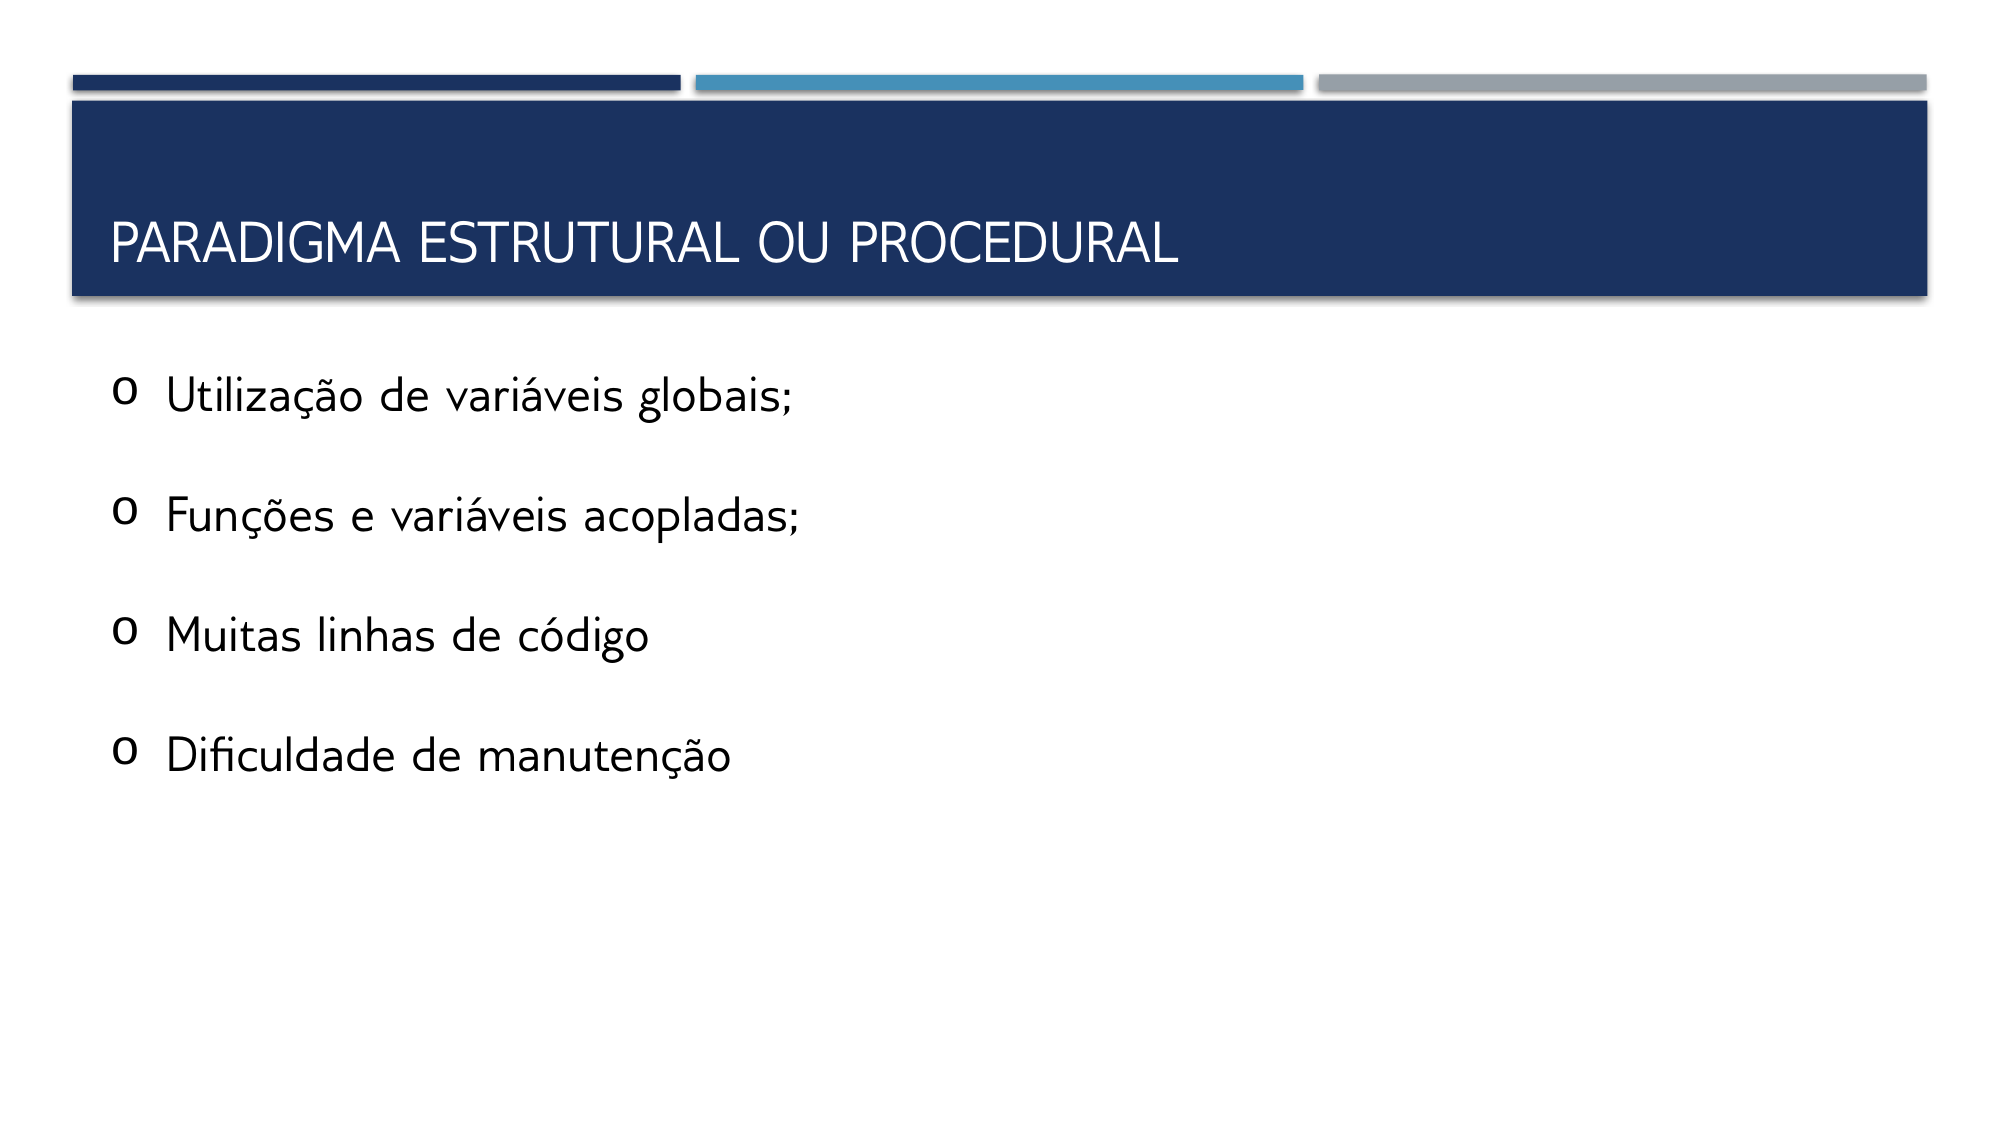

# Paradigma ESTRUTURAL ou Procedural
Utilização de variáveis globais;

Funções e variáveis acopladas;

Muitas linhas de código

Dificuldade de manutenção